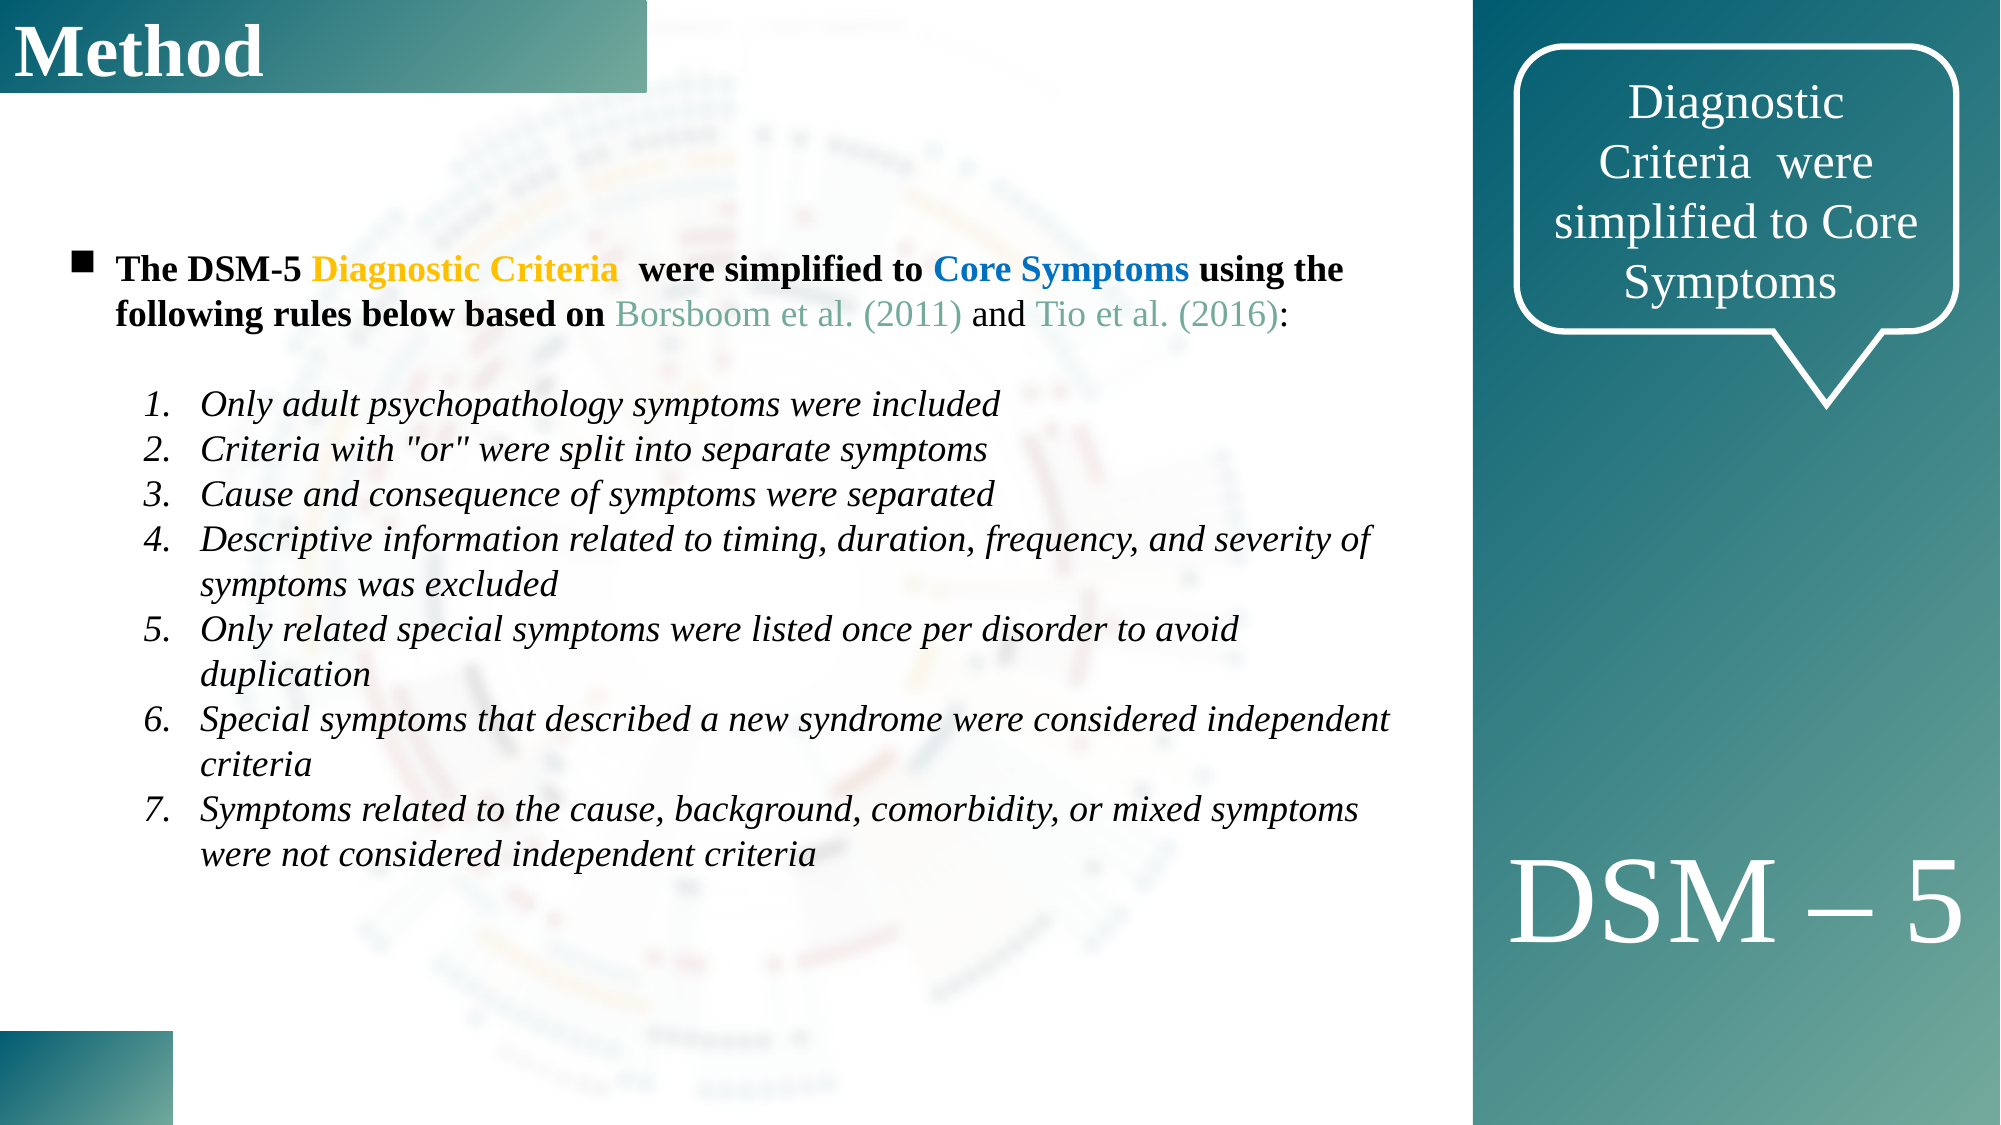

Method

DSM – 5

Diagnostic Criteria  were simplified to Core Symptoms
The DSM-5 Diagnostic Criteria  were simplified to Core Symptoms using the following rules below based on Borsboom et al. (2011) and Tio et al. (2016):

Only adult psychopathology symptoms were included
Criteria with "or" were split into separate symptoms
Cause and consequence of symptoms were separated
Descriptive information related to timing, duration, frequency, and severity of symptoms was excluded
Only related special symptoms were listed once per disorder to avoid duplication
Special symptoms that described a new syndrome were considered independent criteria
Symptoms related to the cause, background, comorbidity, or mixed symptoms were not considered independent criteria